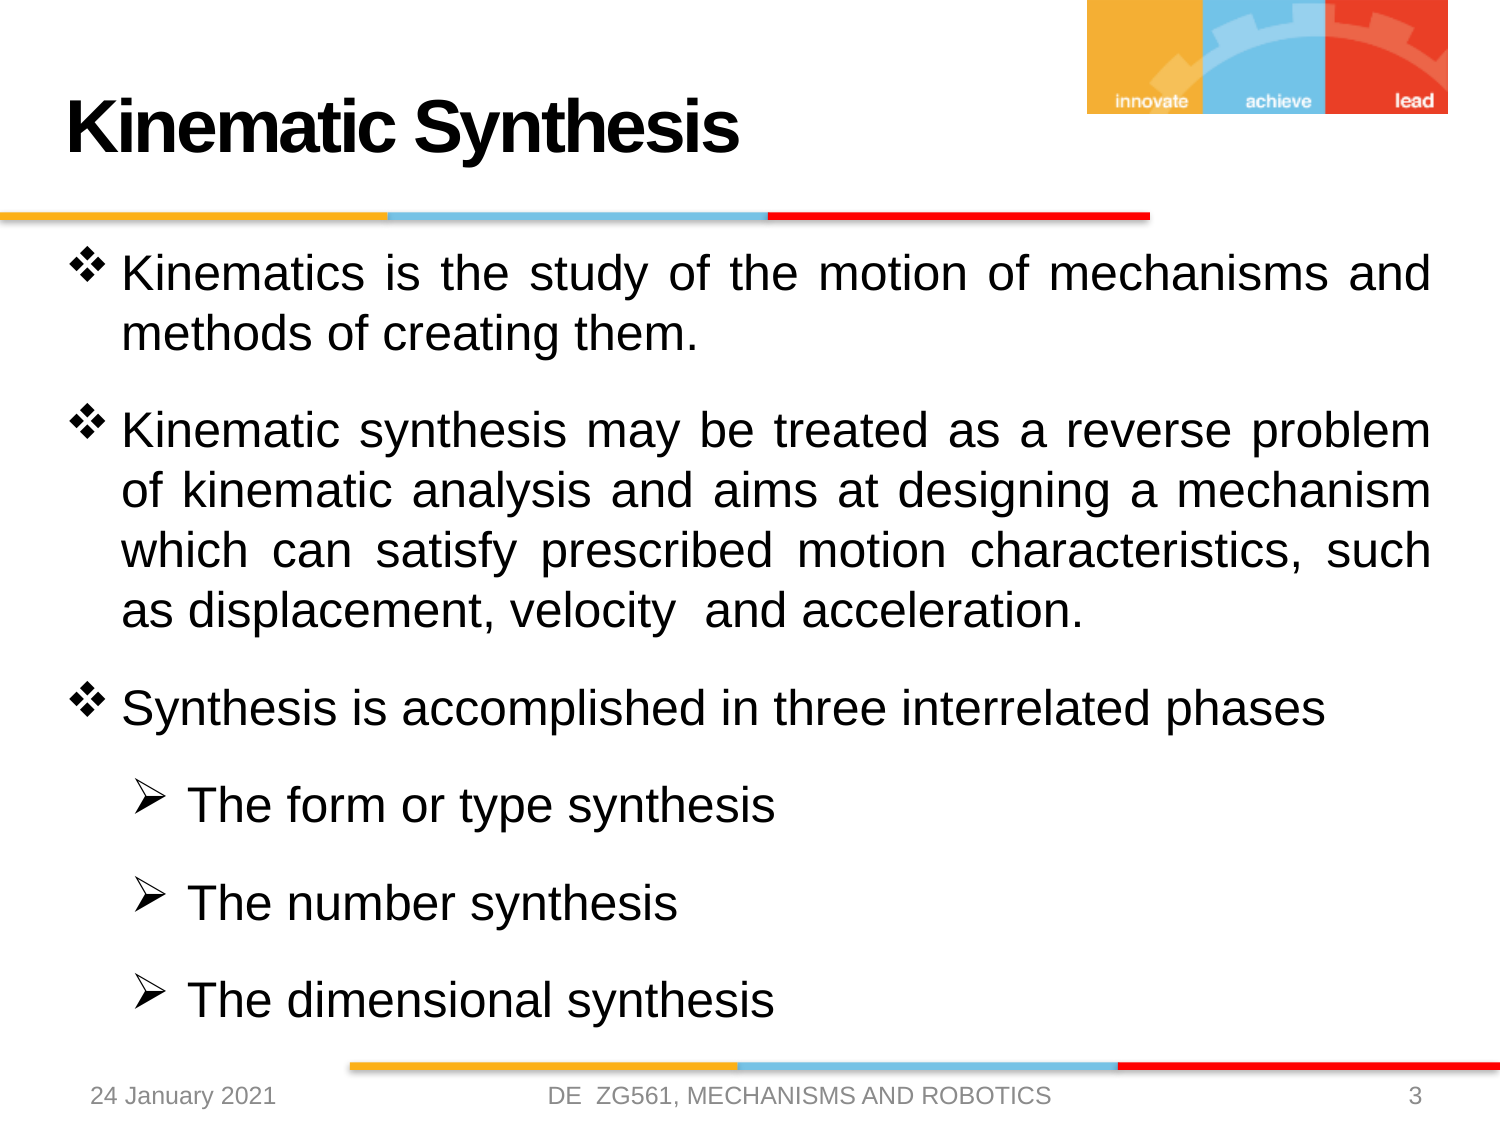

# Kinematic Synthesis
Kinematics is the study of the motion of mechanisms and methods of creating them.
Kinematic synthesis may be treated as a reverse problem of kinematic analysis and aims at designing a mechanism which can satisfy prescribed motion characteristics, such as displacement, velocity  and acceleration.
Synthesis is accomplished in three interrelated phases
The form or type synthesis
The number synthesis
The dimensional synthesis

DE  ZG561, MECHANISMS AND ROBOTICS
24 January 2021
3